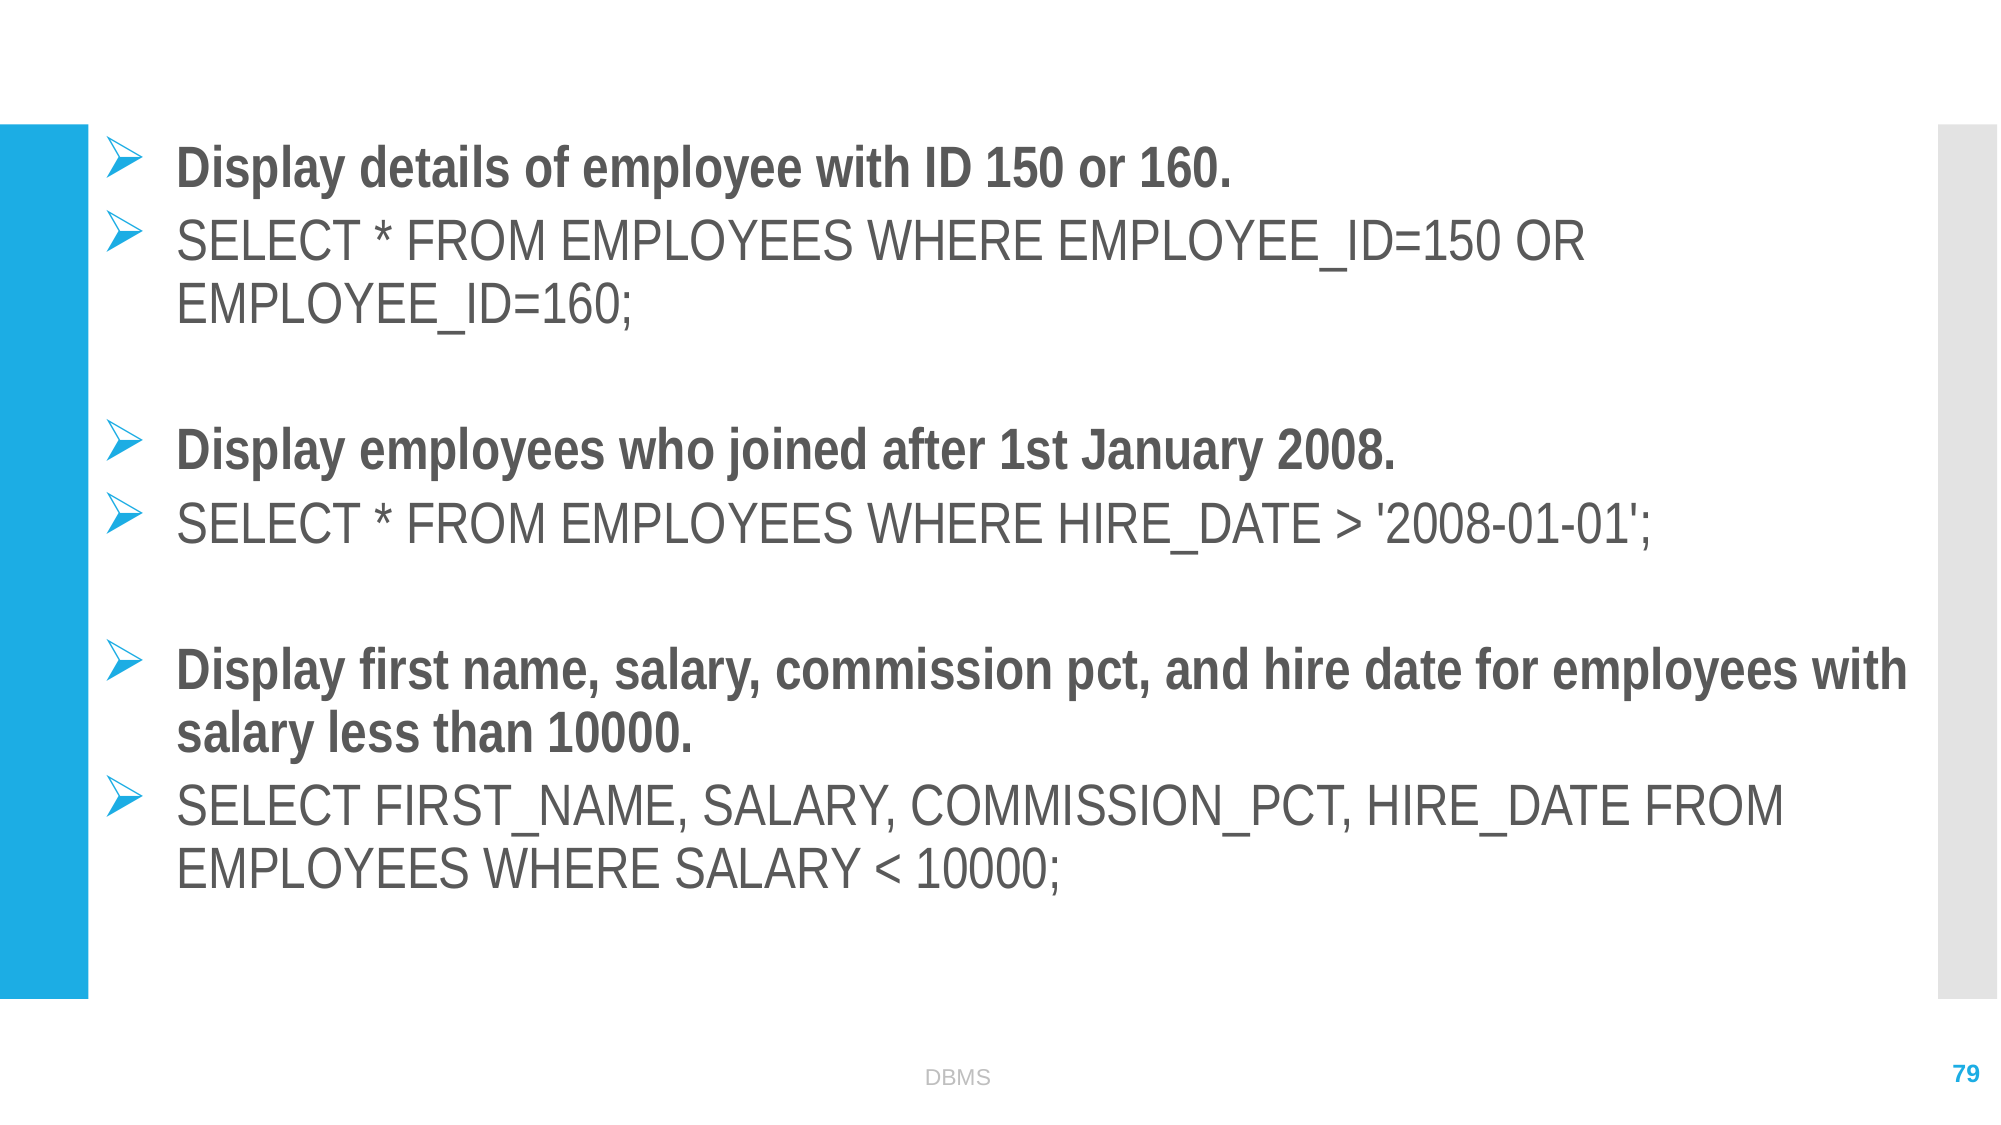

Display details of employee with ID 150 or 160.
SELECT * FROM EMPLOYEES WHERE EMPLOYEE_ID=150 OR EMPLOYEE_ID=160;

Display employees who joined after 1st January 2008.
SELECT * FROM EMPLOYEES WHERE HIRE_DATE > '2008-01-01';

Display first name, salary, commission pct, and hire date for employees with salary less than 10000.
SELECT FIRST_NAME, SALARY, COMMISSION_PCT, HIRE_DATE FROM EMPLOYEES WHERE SALARY < 10000;
79
DBMS